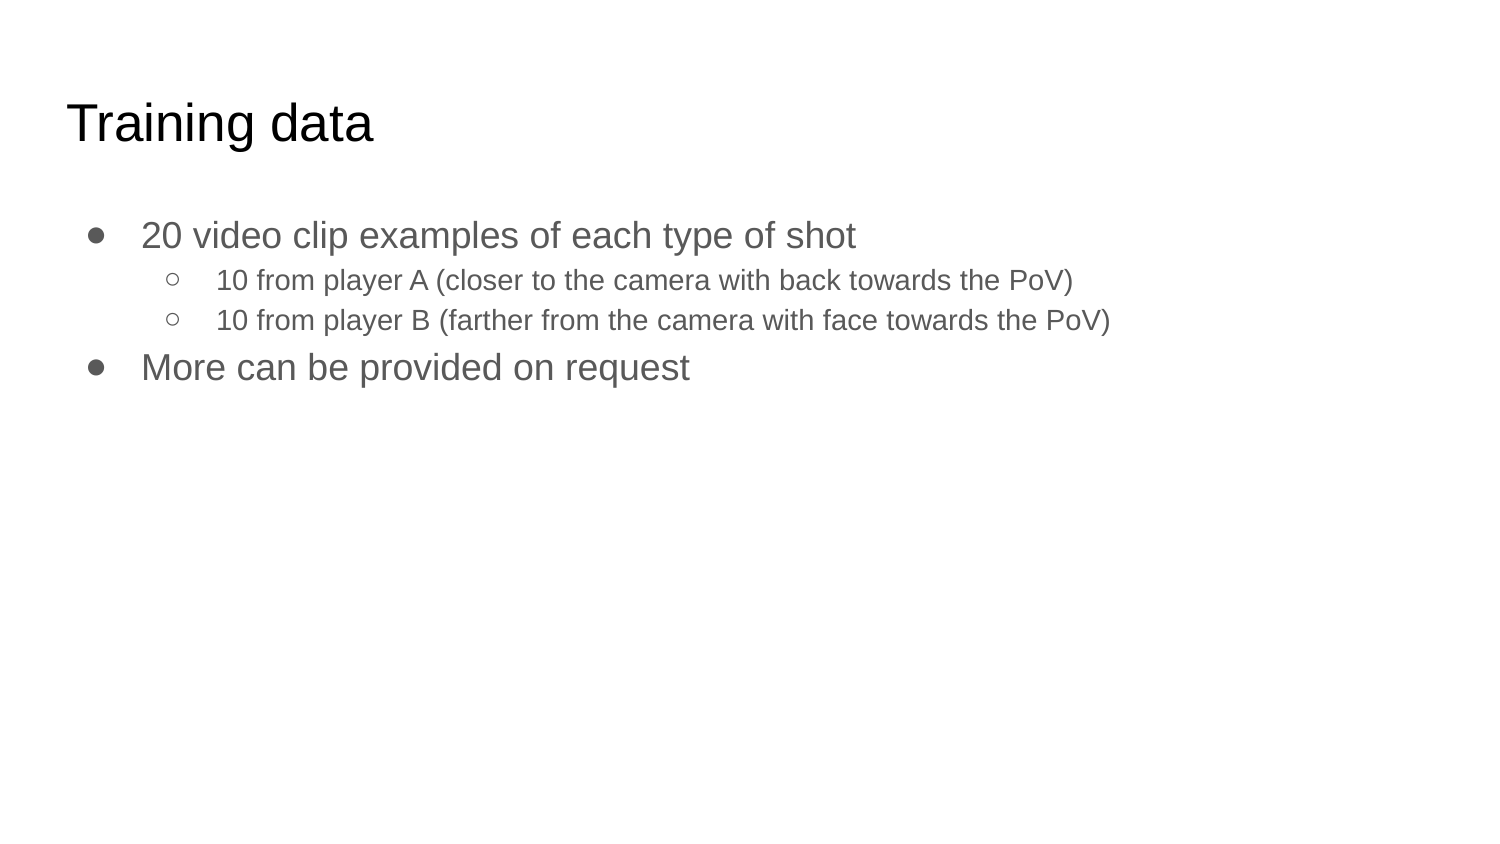

# Training data
20 video clip examples of each type of shot
10 from player A (closer to the camera with back towards the PoV)
10 from player B (farther from the camera with face towards the PoV)
More can be provided on request